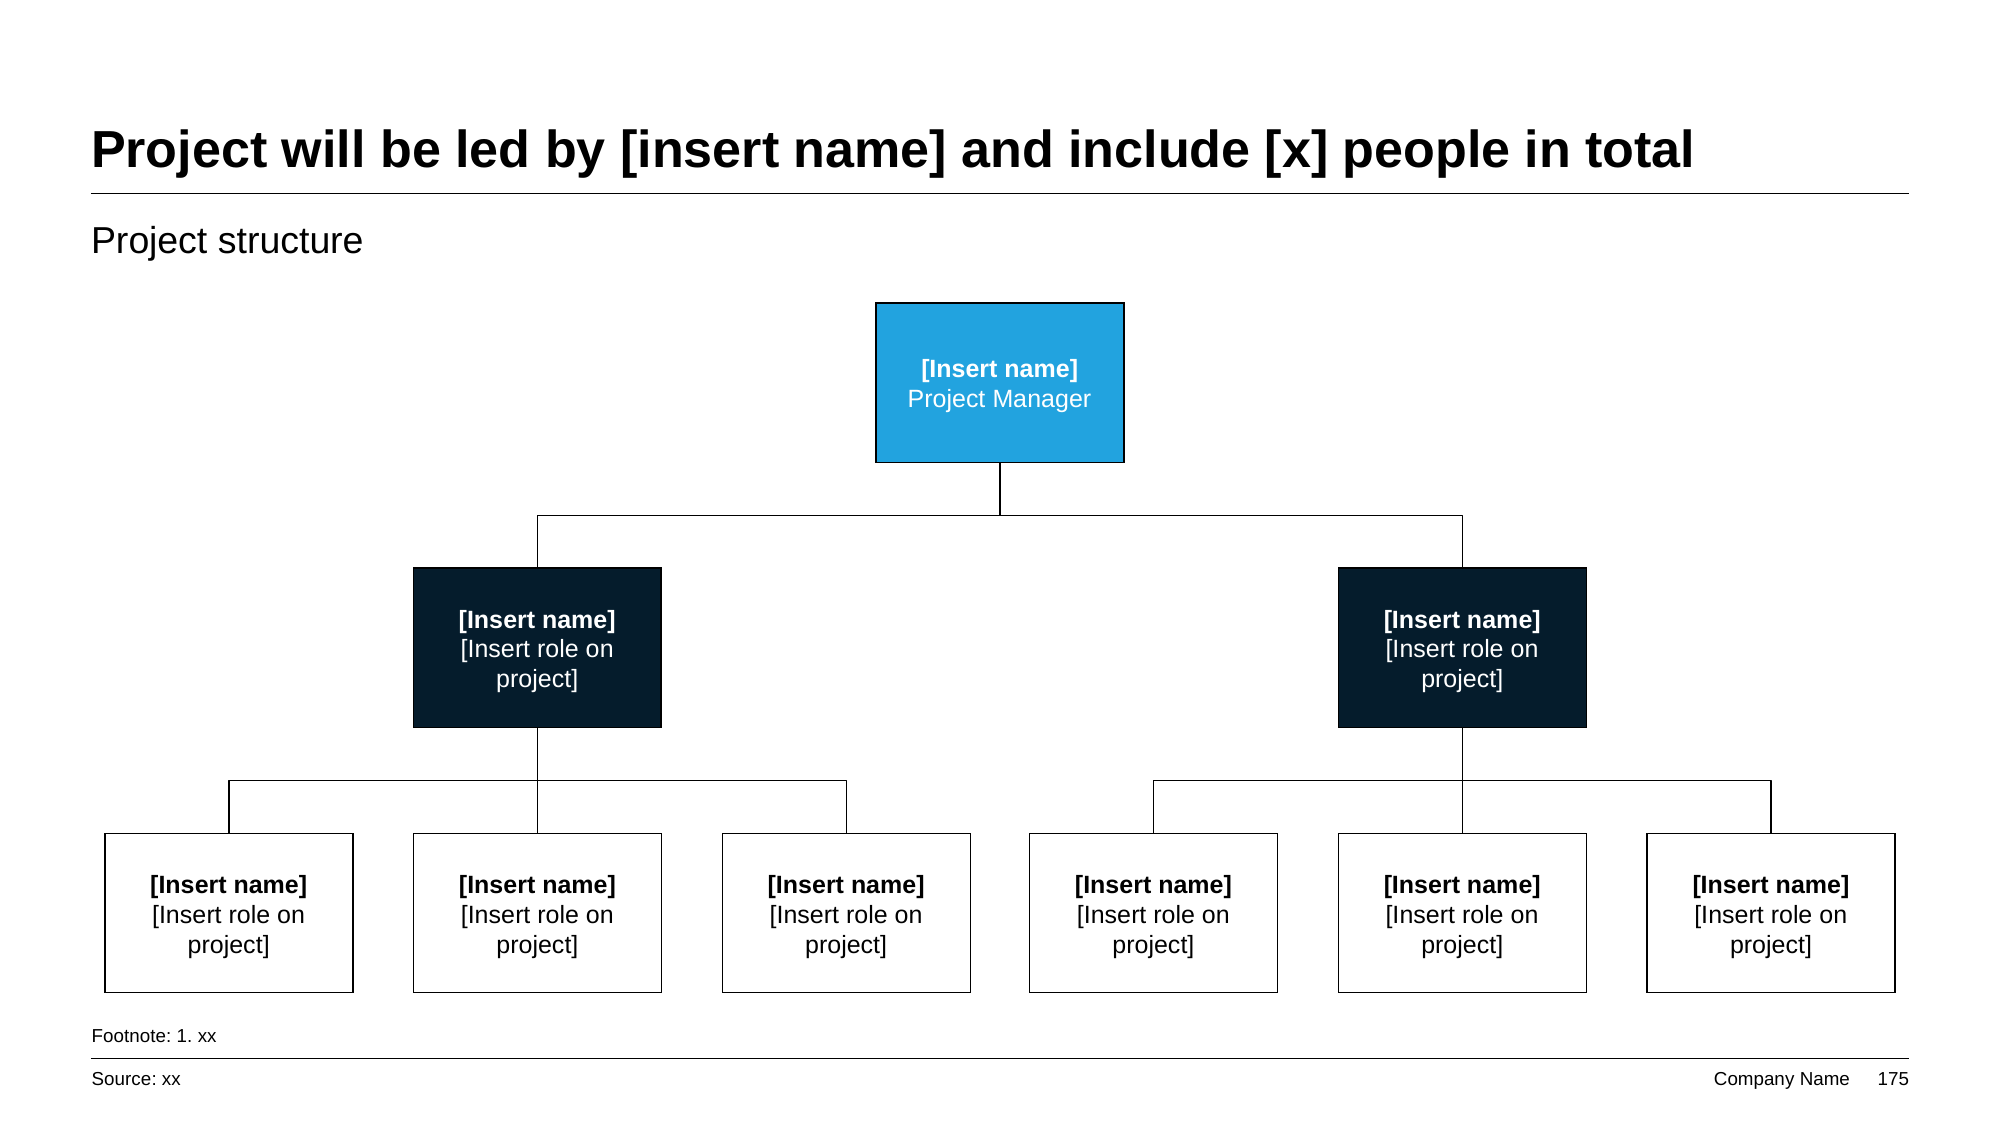

# Project will be led by [insert name] and include [x] people in total
Project structure
[Insert name]
Project Manager
[Insert name]
[Insert role on project]
[Insert name]
[Insert role on project]
[Insert name]
[Insert role on project]
[Insert name]
[Insert role on project]
[Insert name]
[Insert role on project]
[Insert name]
[Insert role on project]
[Insert name]
[Insert role on project]
[Insert name]
[Insert role on project]
Footnote: 1. xx
Source: xx